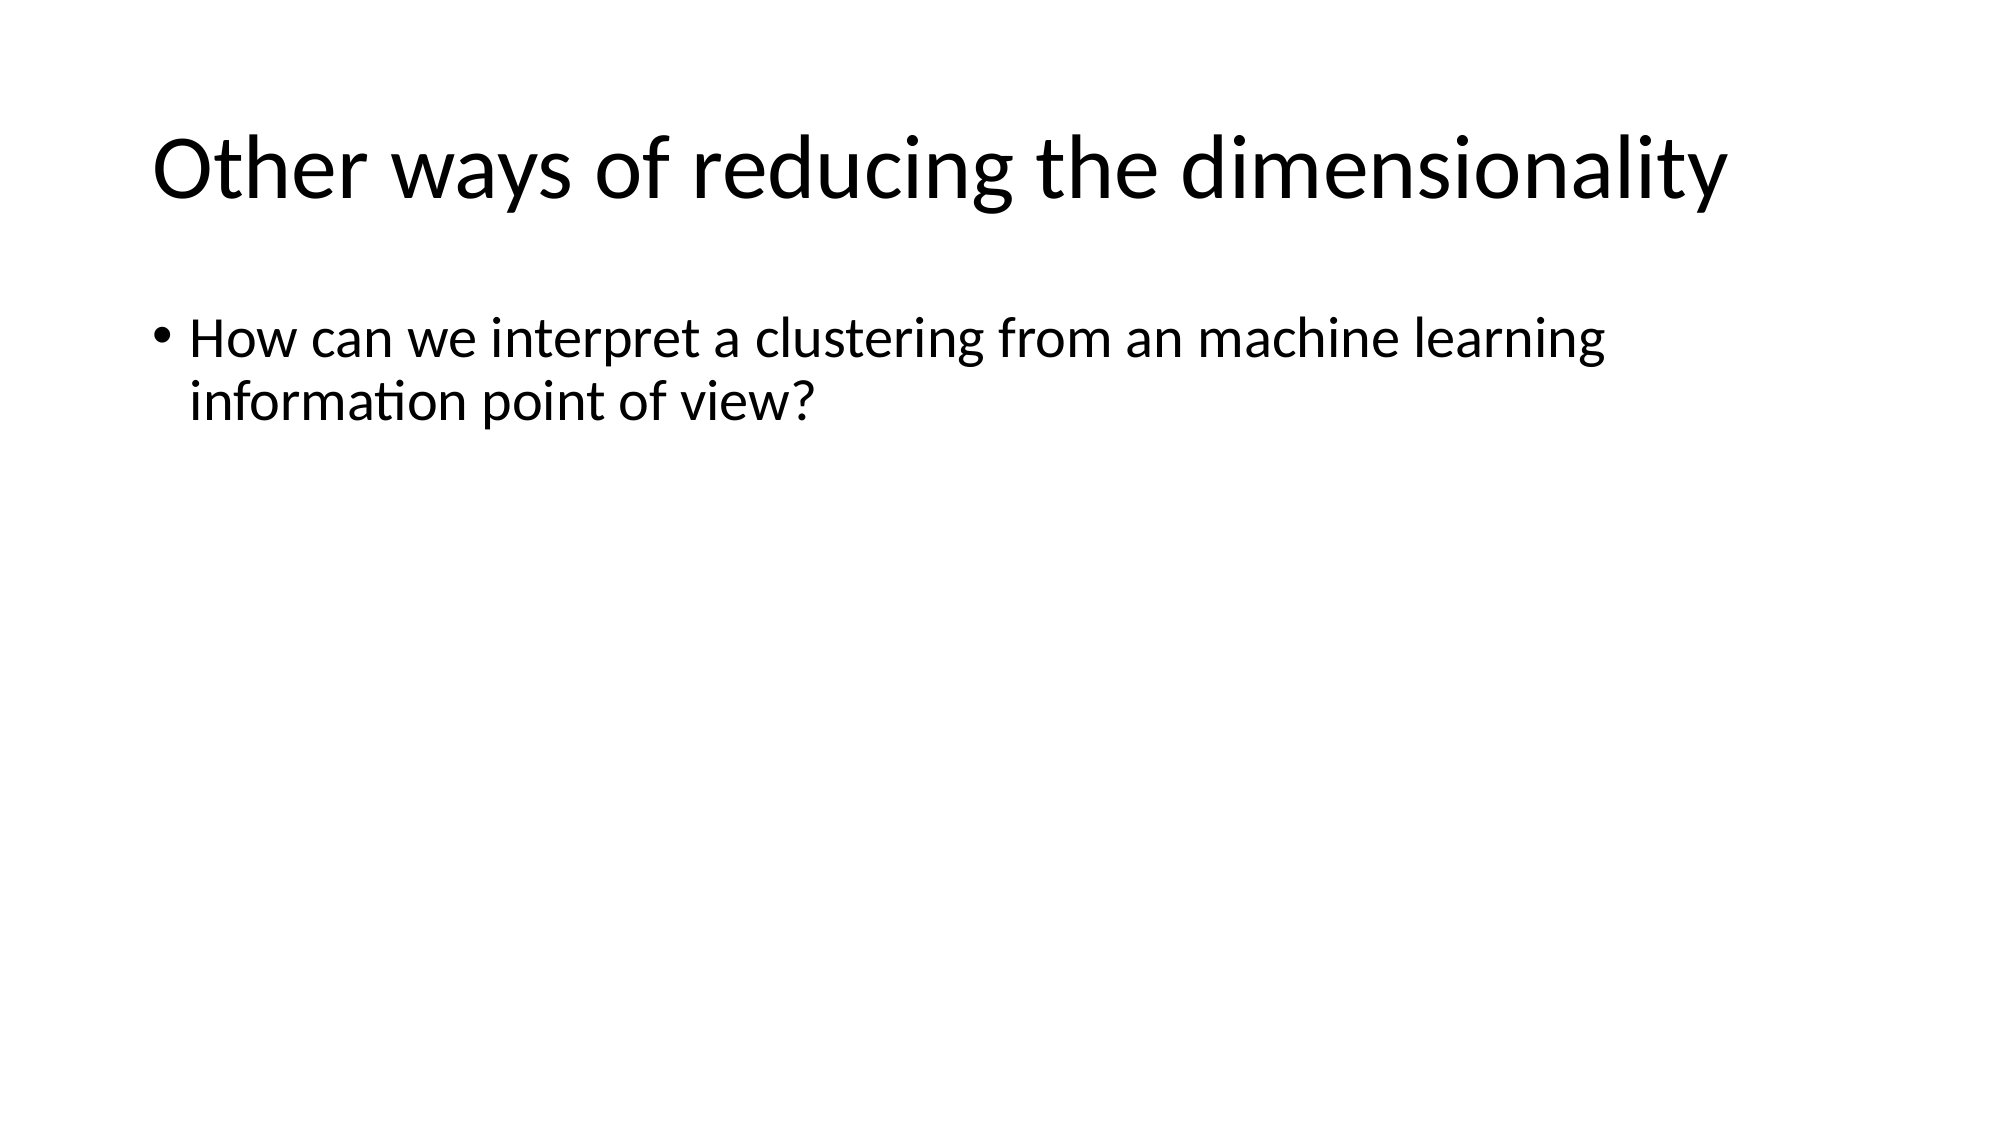

# Other ways of reducing the dimensionality
How can we interpret a clustering from an machine learning information point of view?